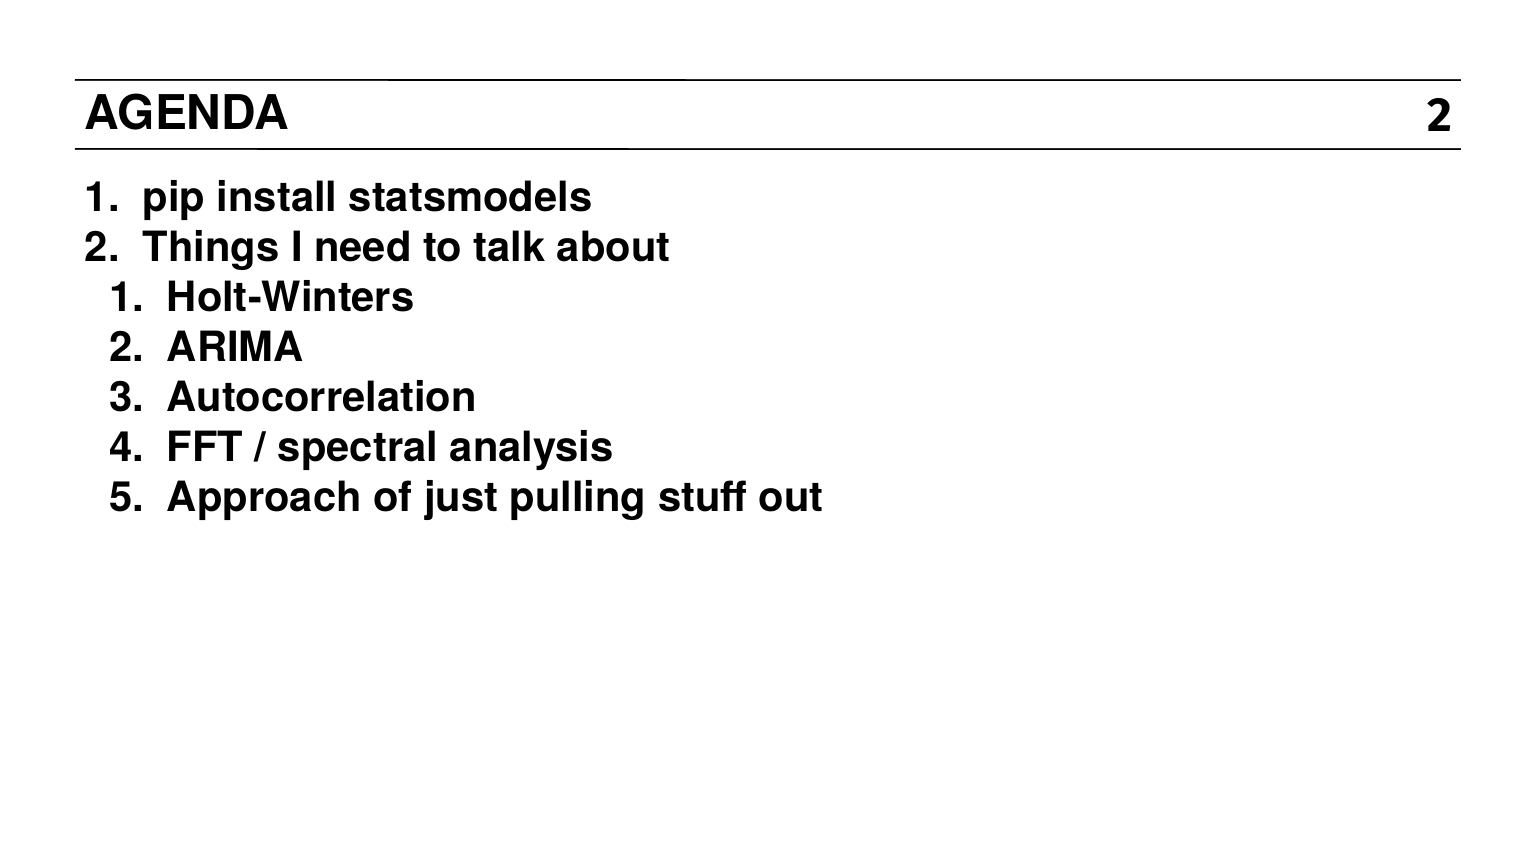

# AGENDA
2

pip install statsmodels
Things I need to talk about
Holt-Winters
ARIMA
Autocorrelation
FFT / spectral analysis
Approach of just pulling stuff out